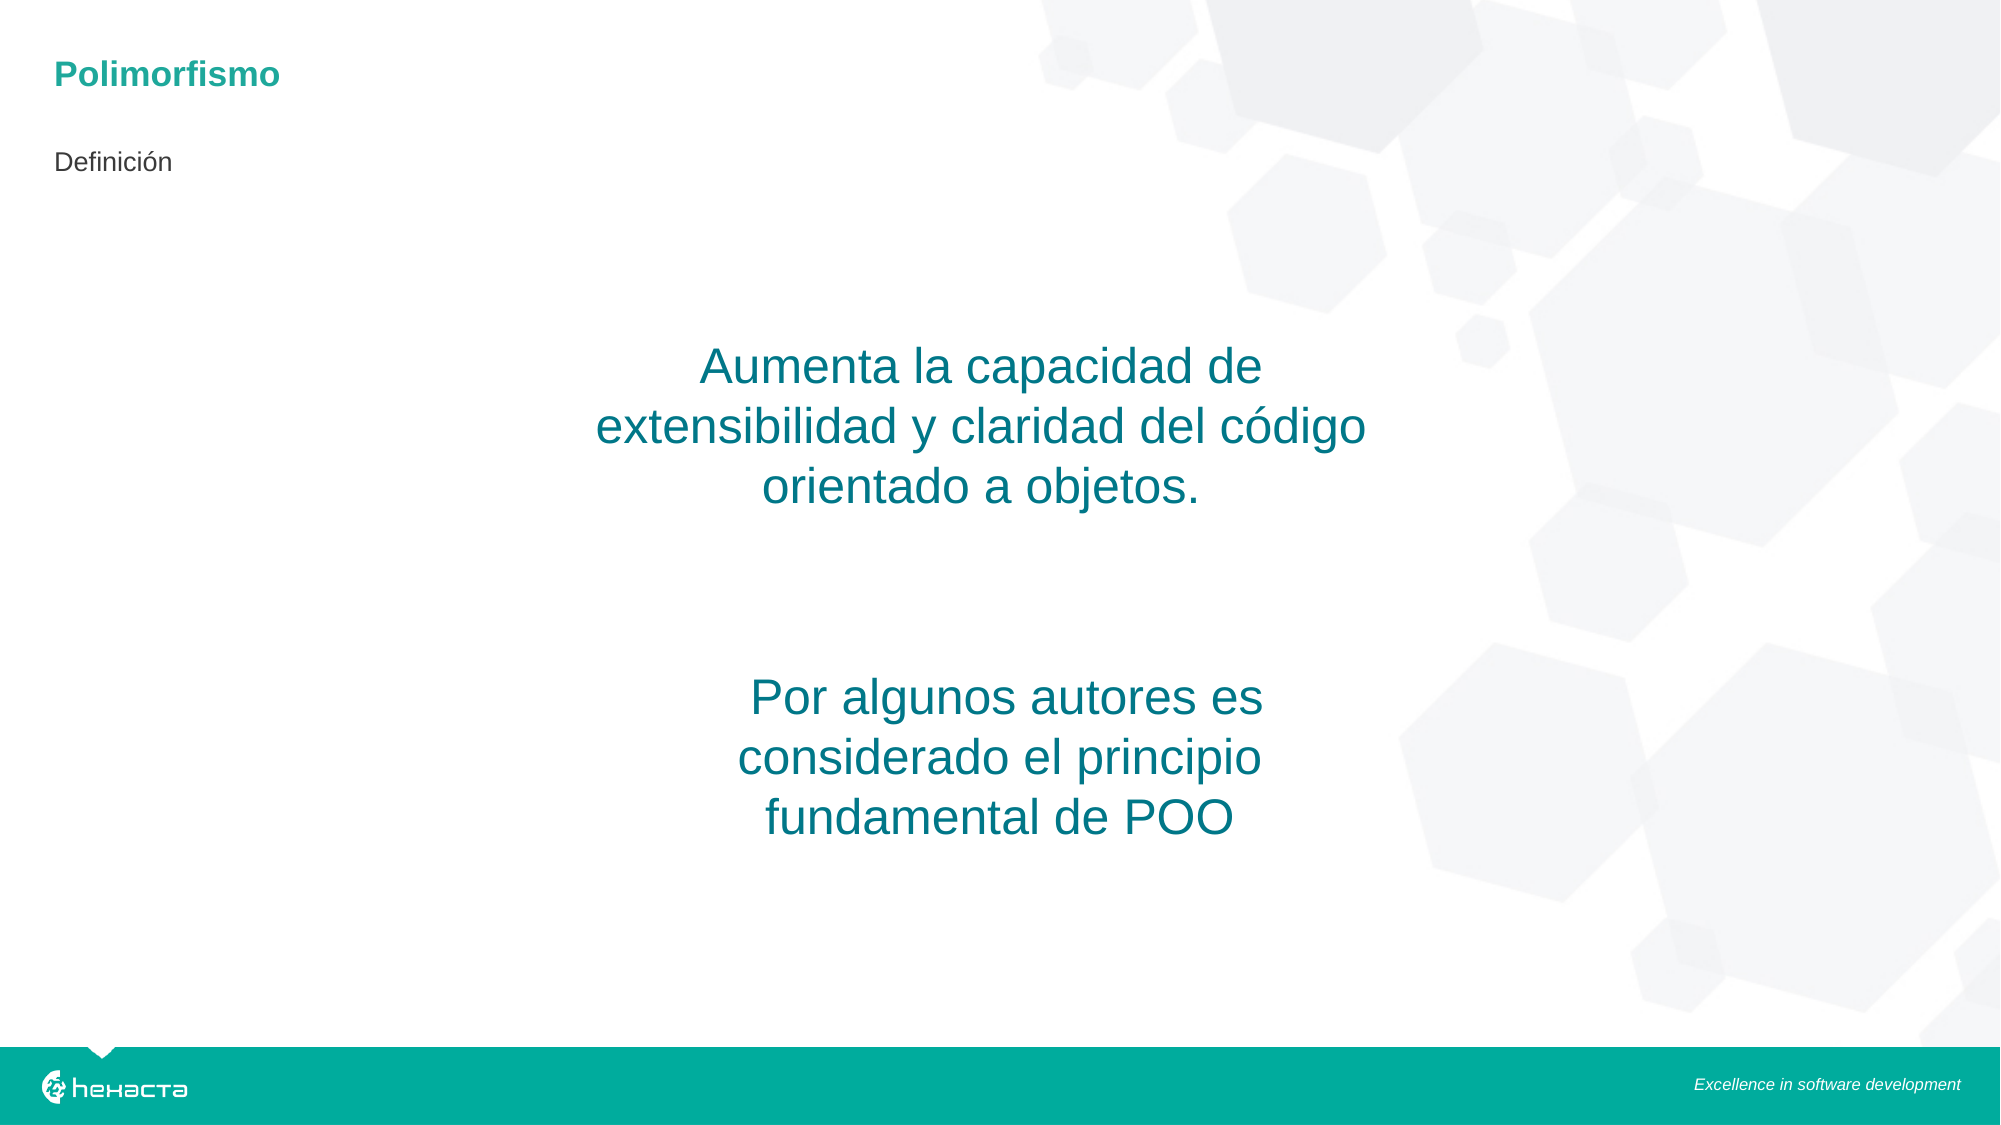

Polimorfismo
Definición
Aumenta la capacidad de extensibilidad y claridad del código orientado a objetos.
 Por algunos autores es considerado el principio fundamental de POO